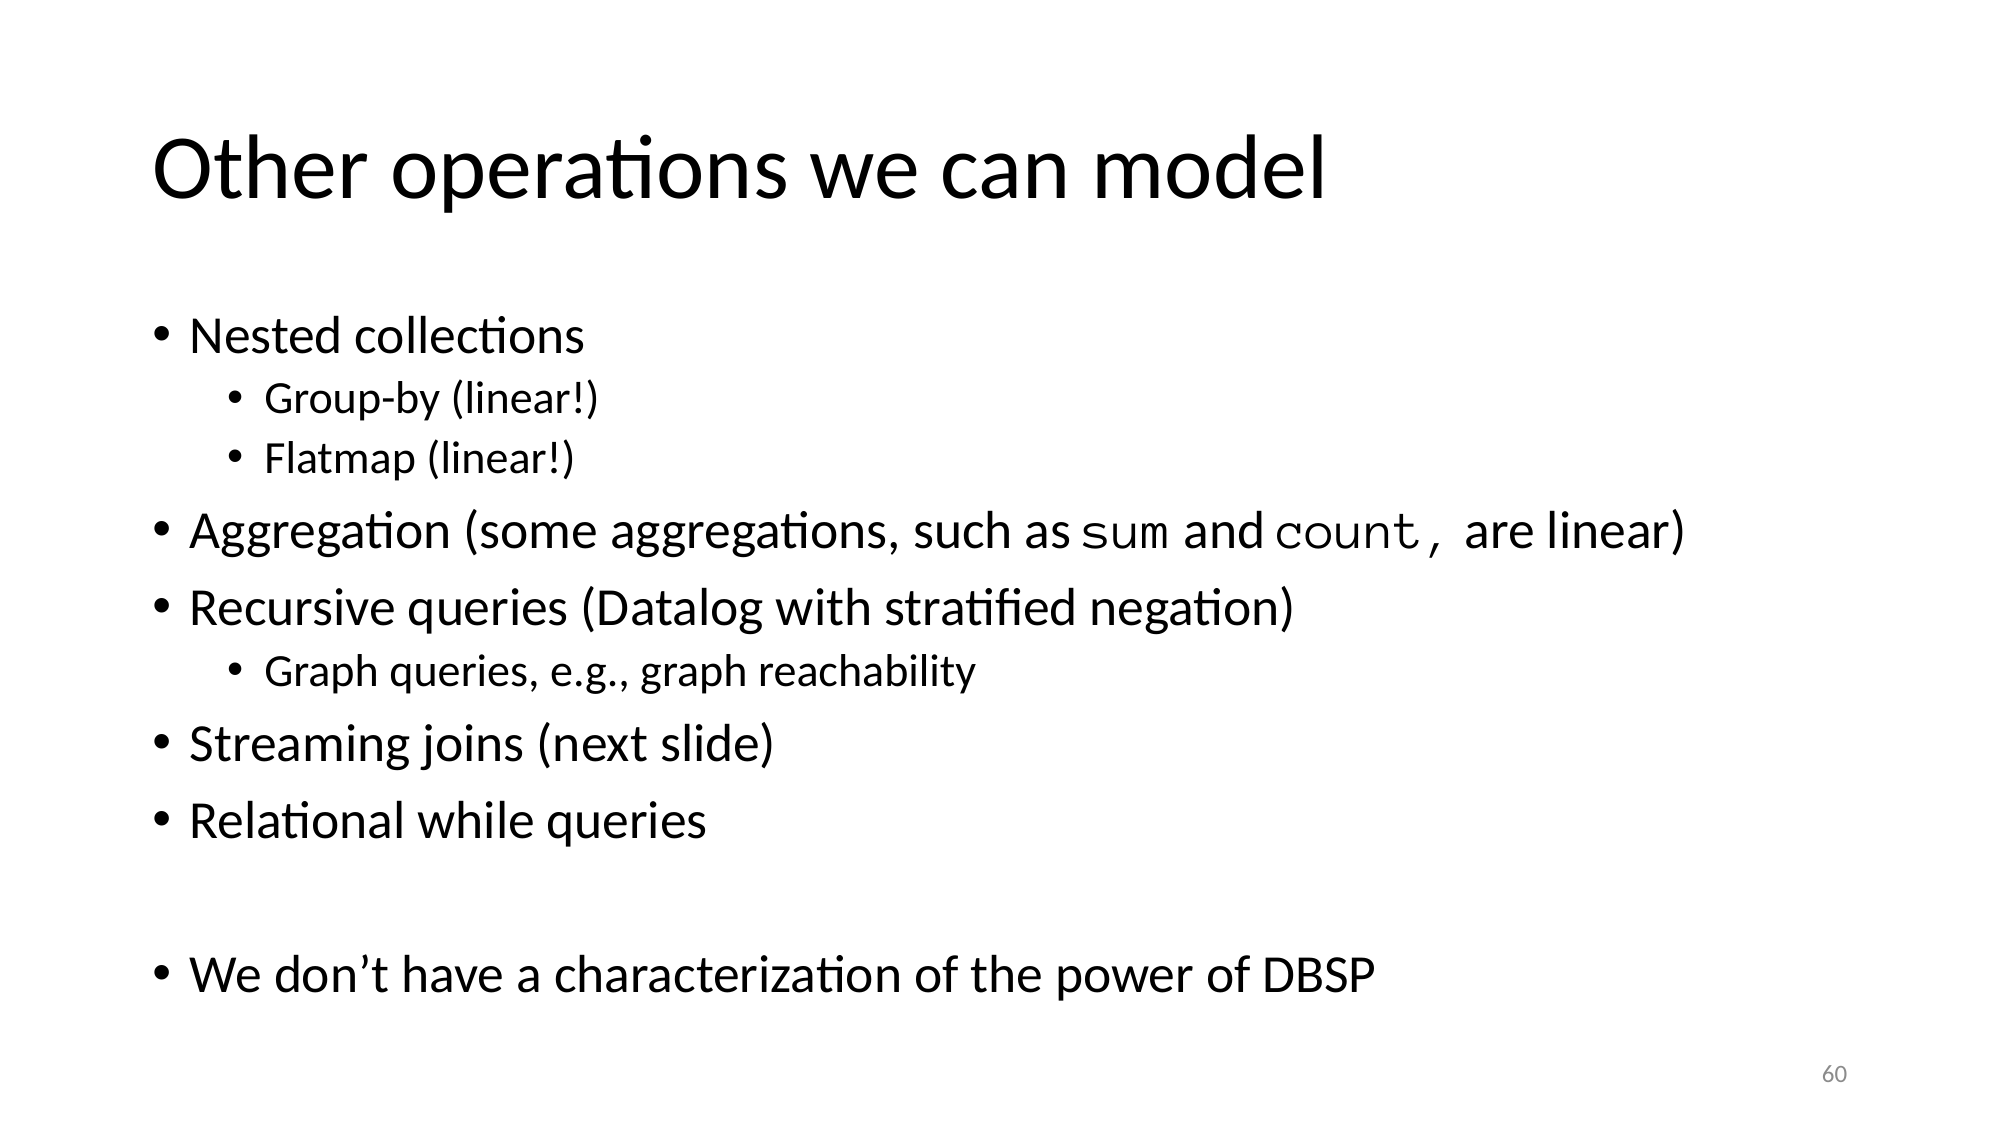

# Other operations we can model
Nested collections
Group-by (linear!)
Flatmap (linear!)
Aggregation (some aggregations, such as sum and count, are linear)
Recursive queries (Datalog with stratified negation)
Graph queries, e.g., graph reachability
Streaming joins (next slide)
Relational while queries

We don’t have a characterization of the power of DBSP
60